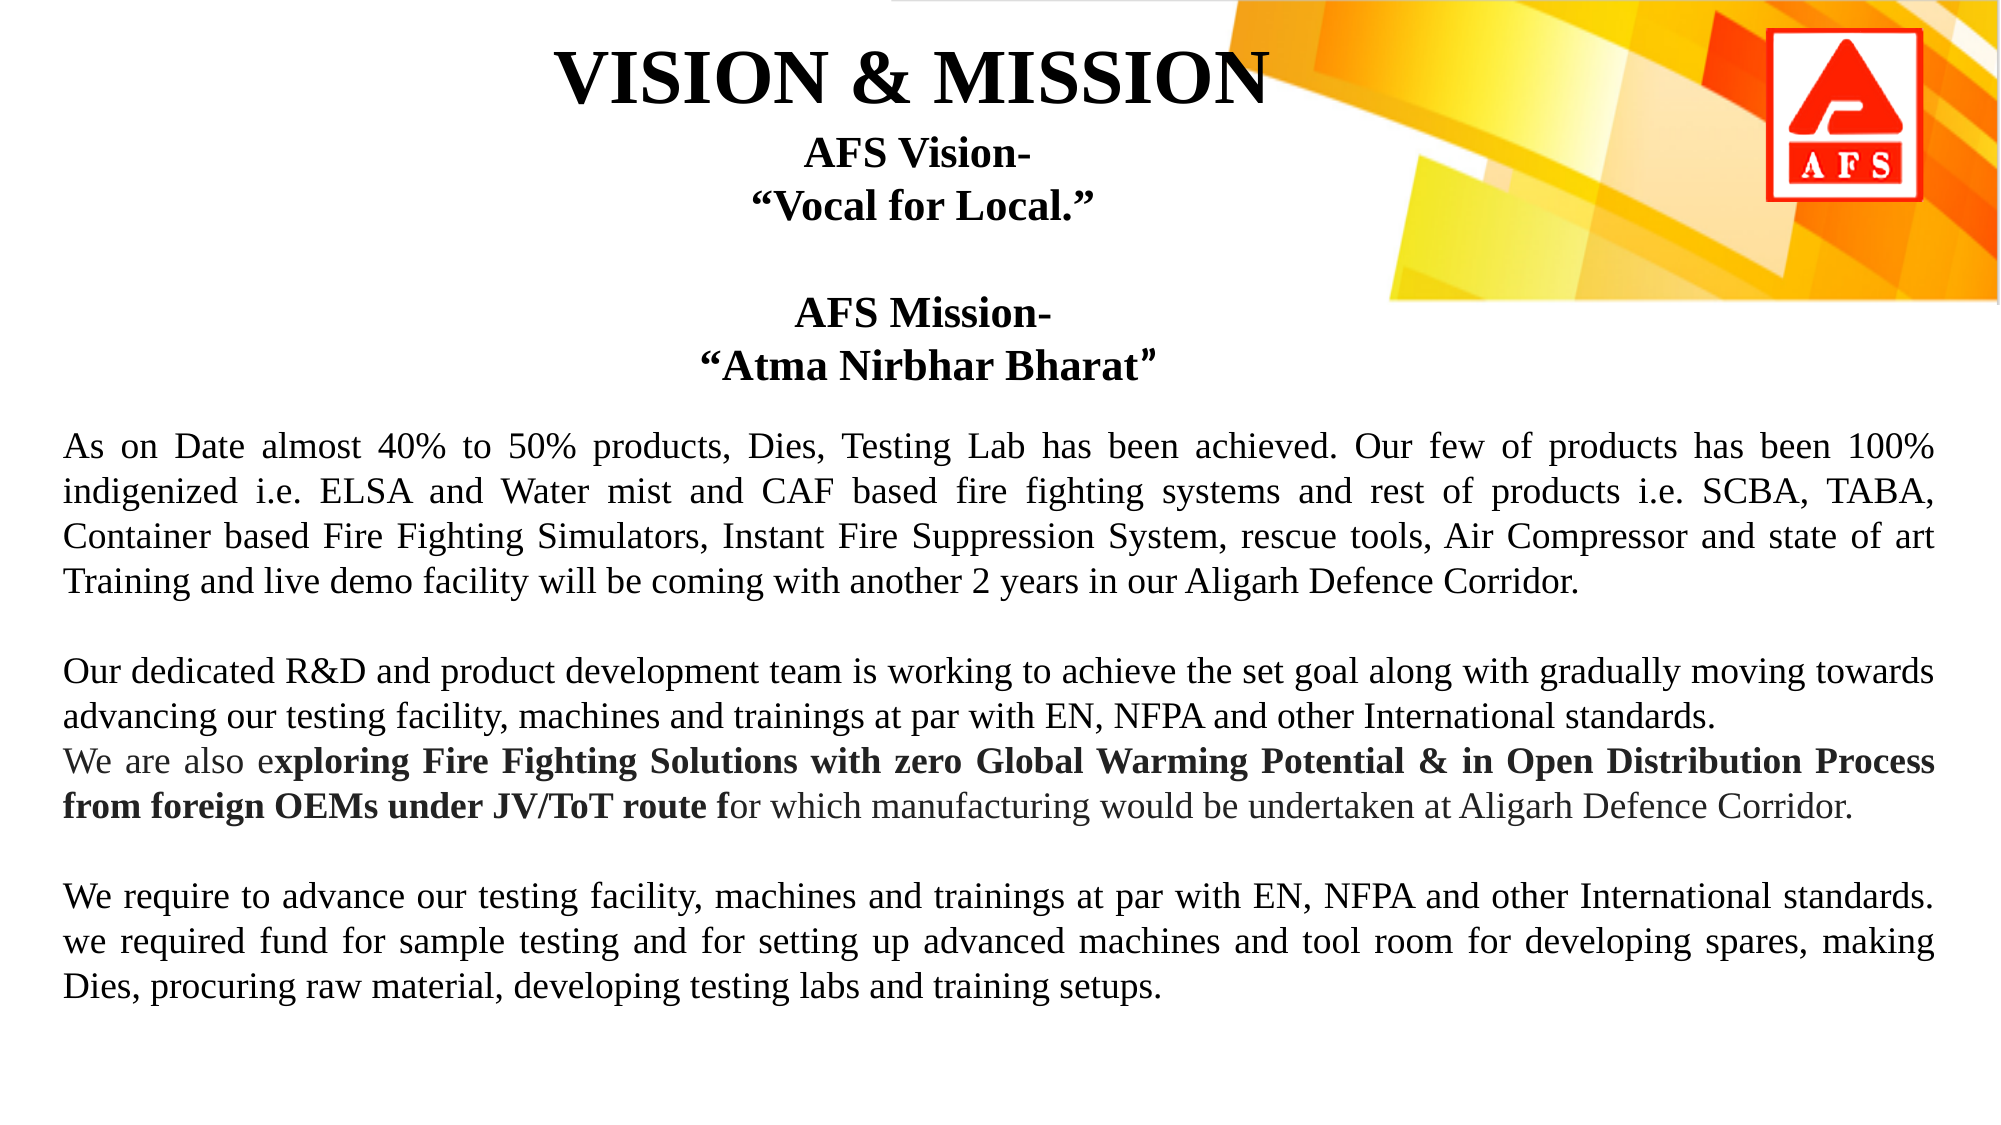

VISION & MISSION

AFS Vision-
“Vocal for Local.”

AFS Mission-
 “Atma Nirbhar Bharat”
As on Date almost 40% to 50% products, Dies, Testing Lab has been achieved. Our few of products has been 100% indigenized i.e. ELSA and Water mist and CAF based fire fighting systems and rest of products i.e. SCBA, TABA, Container based Fire Fighting Simulators, Instant Fire Suppression System, rescue tools, Air Compressor and state of art Training and live demo facility will be coming with another 2 years in our Aligarh Defence Corridor.

Our dedicated R&D and product development team is working to achieve the set goal along with gradually moving towards advancing our testing facility, machines and trainings at par with EN, NFPA and other International standards.
We are also exploring Fire Fighting Solutions with zero Global Warming Potential & in Open Distribution Process from foreign OEMs under JV/ToT route for which manufacturing would be undertaken at Aligarh Defence Corridor.

We require to advance our testing facility, machines and trainings at par with EN, NFPA and other International standards. we required fund for sample testing and for setting up advanced machines and tool room for developing spares, making Dies, procuring raw material, developing testing labs and training setups.